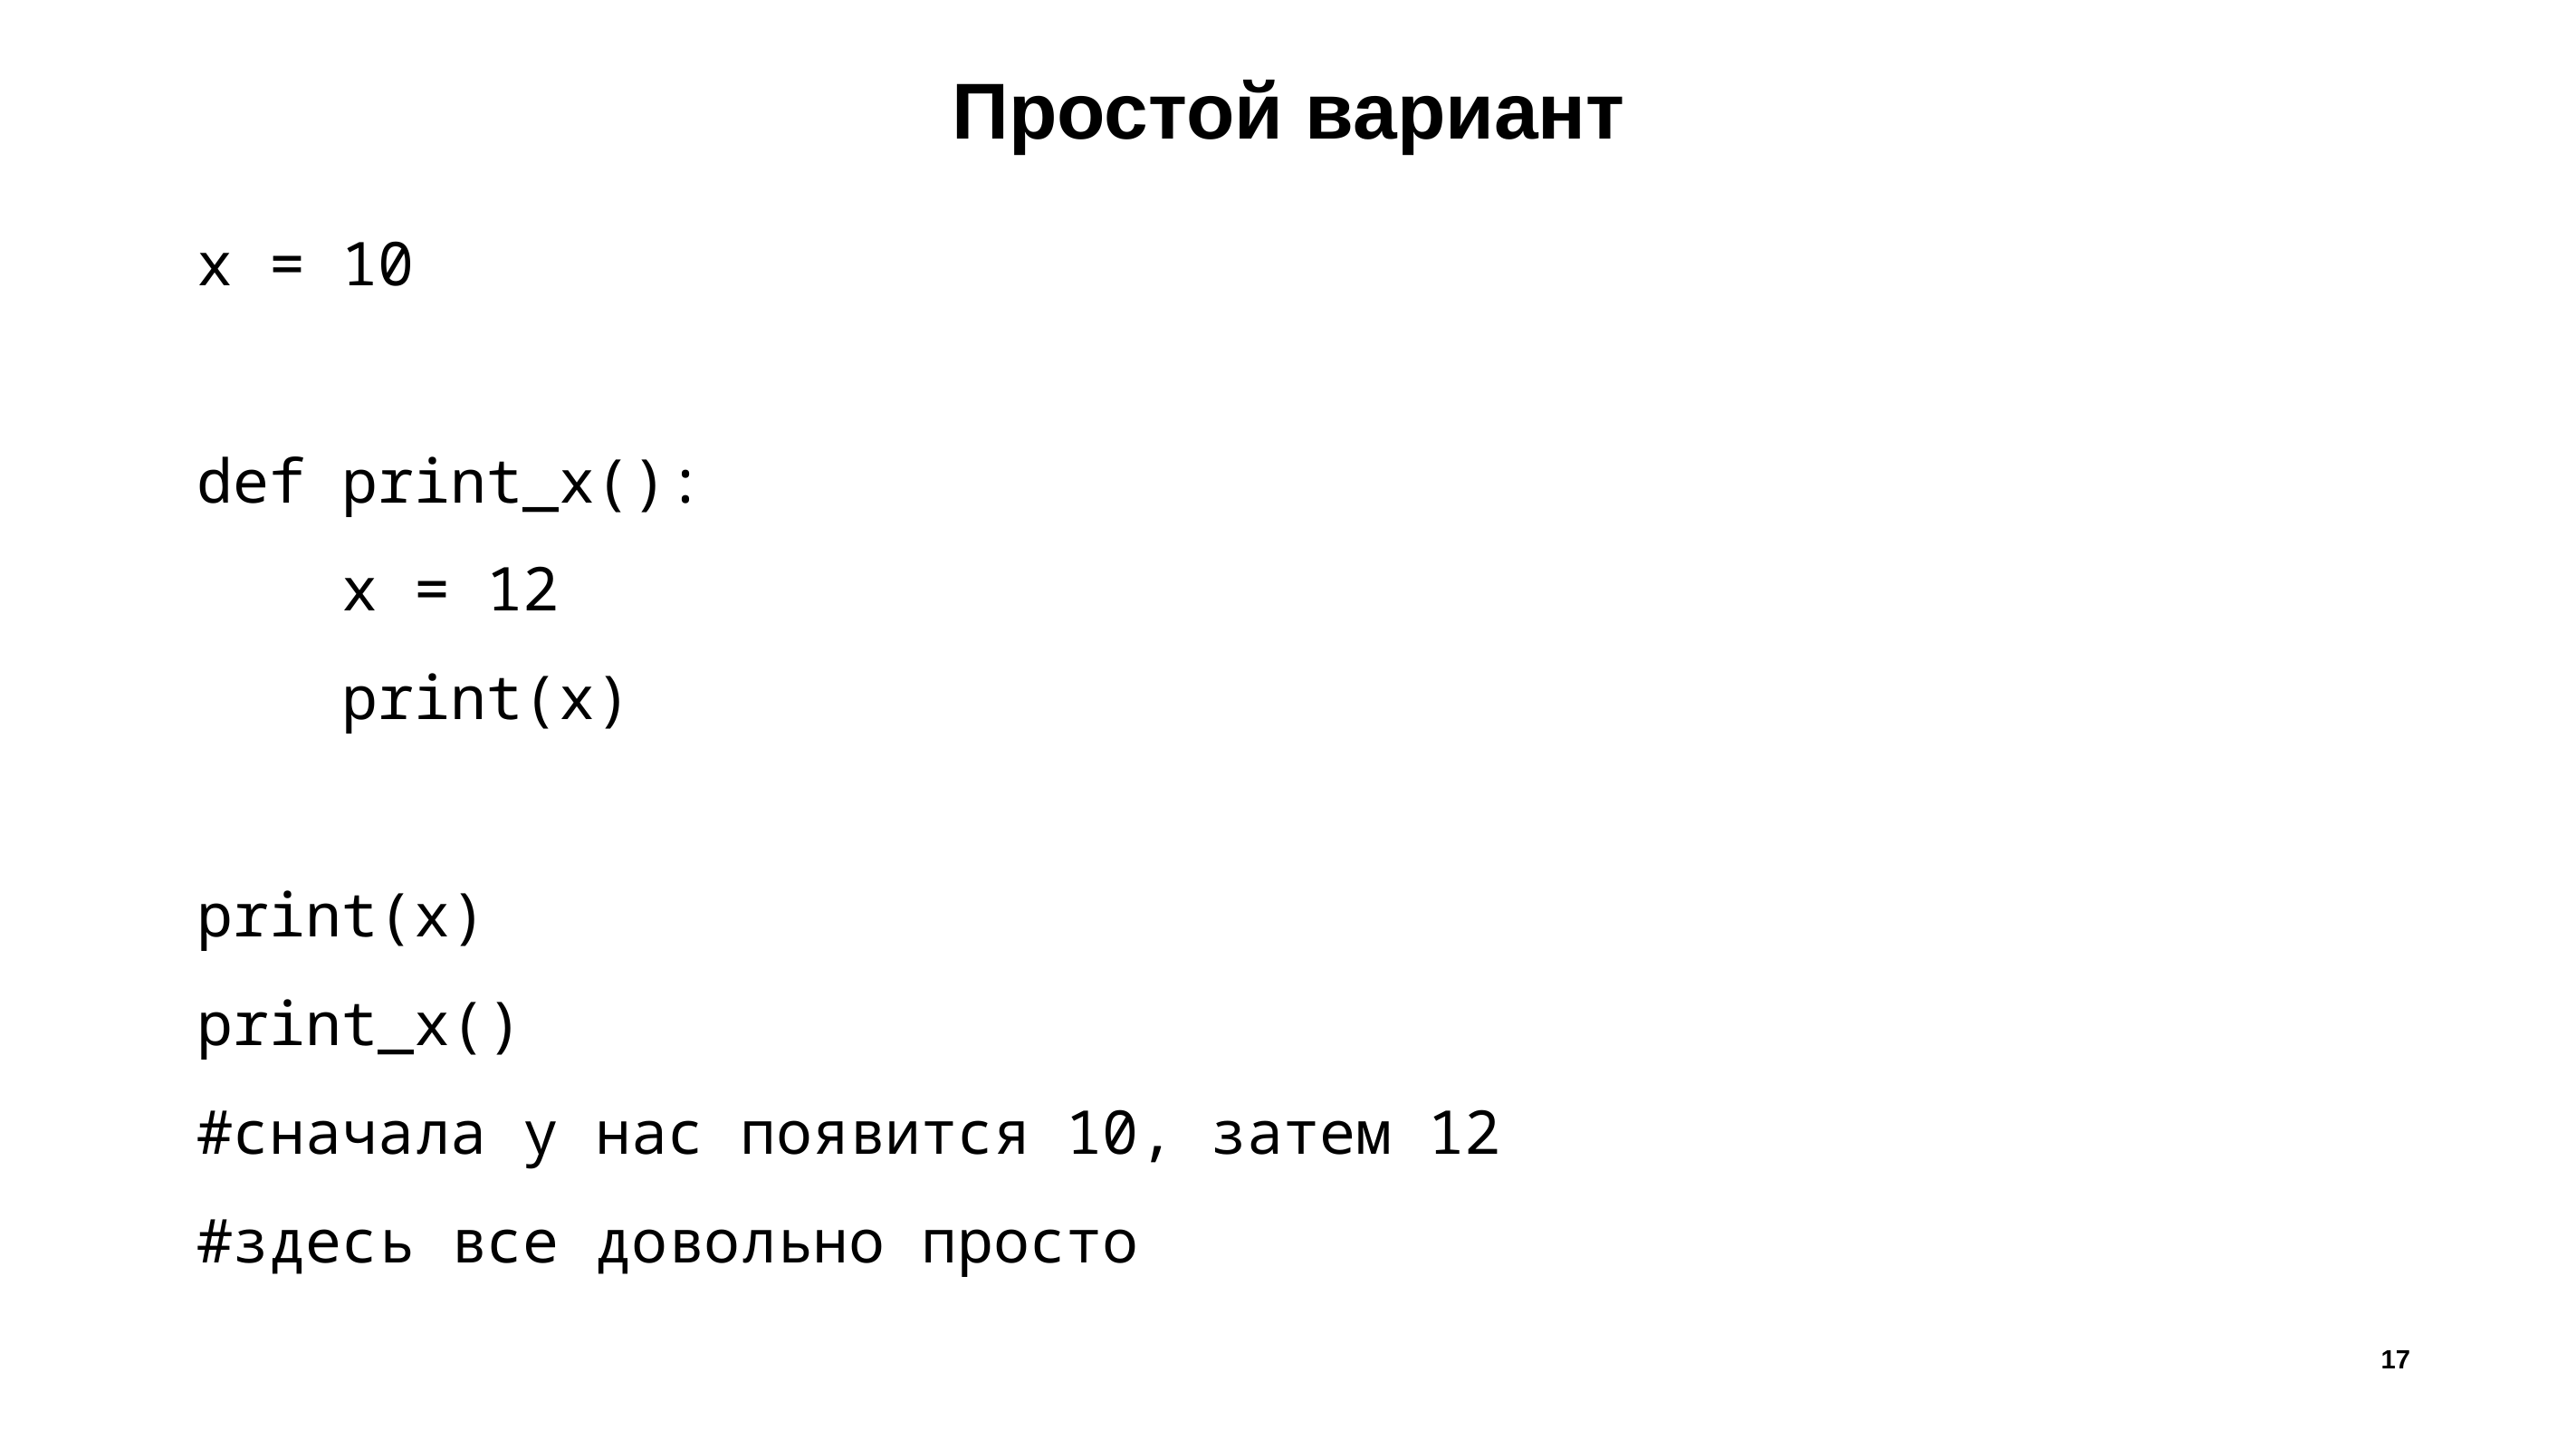

# Простой вариант
x = 10
def print_x():
    x = 12
    print(x)
print(x)
print_x()
#сначала у нас появится 10, затем 12
#здесь все довольно просто
17